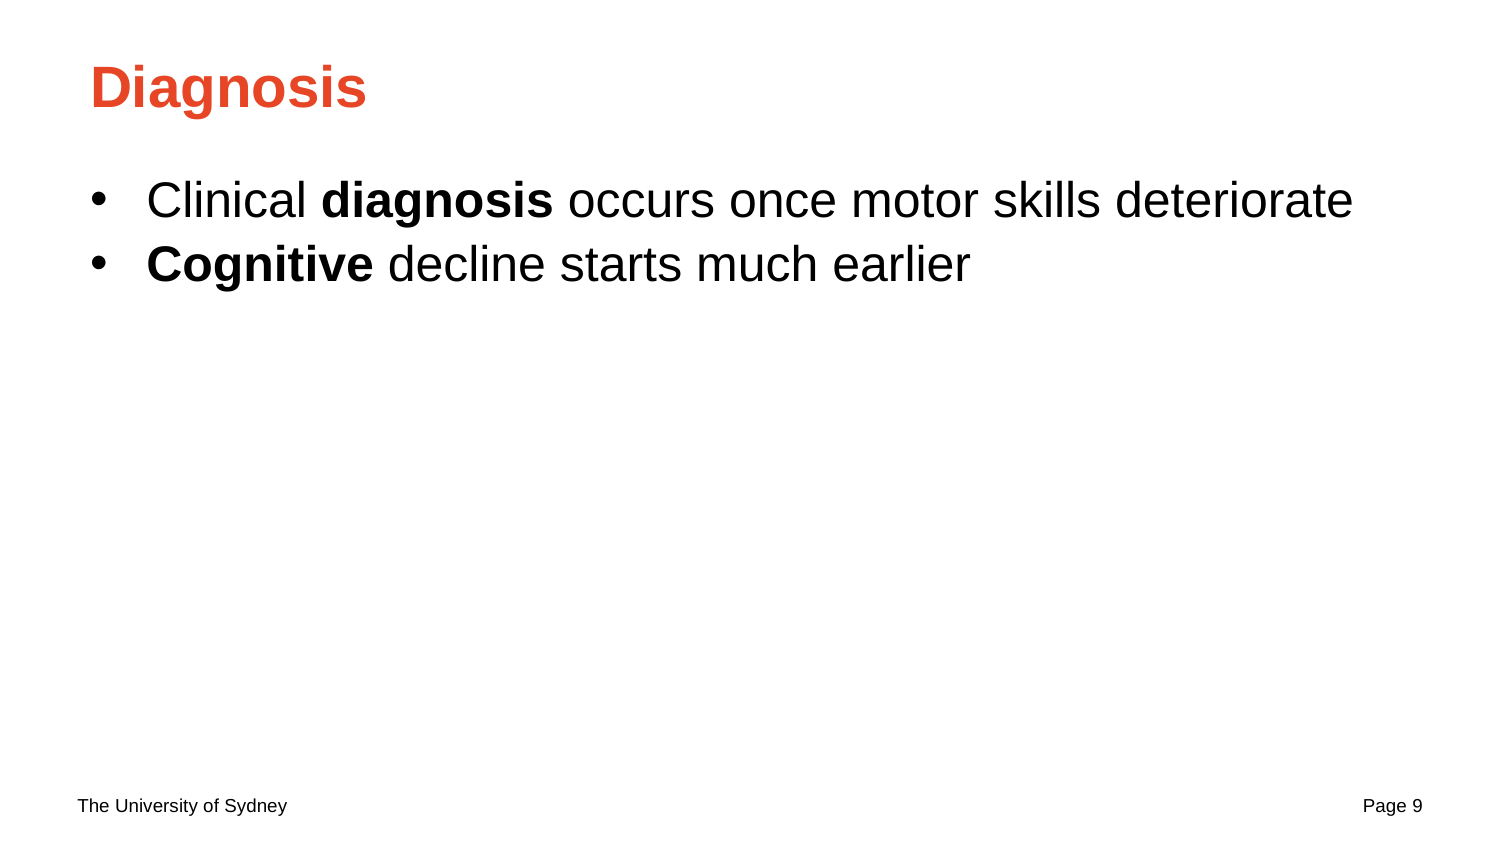

# Diagnosis
Clinical diagnosis occurs once motor skills deteriorate
Cognitive decline starts much earlier